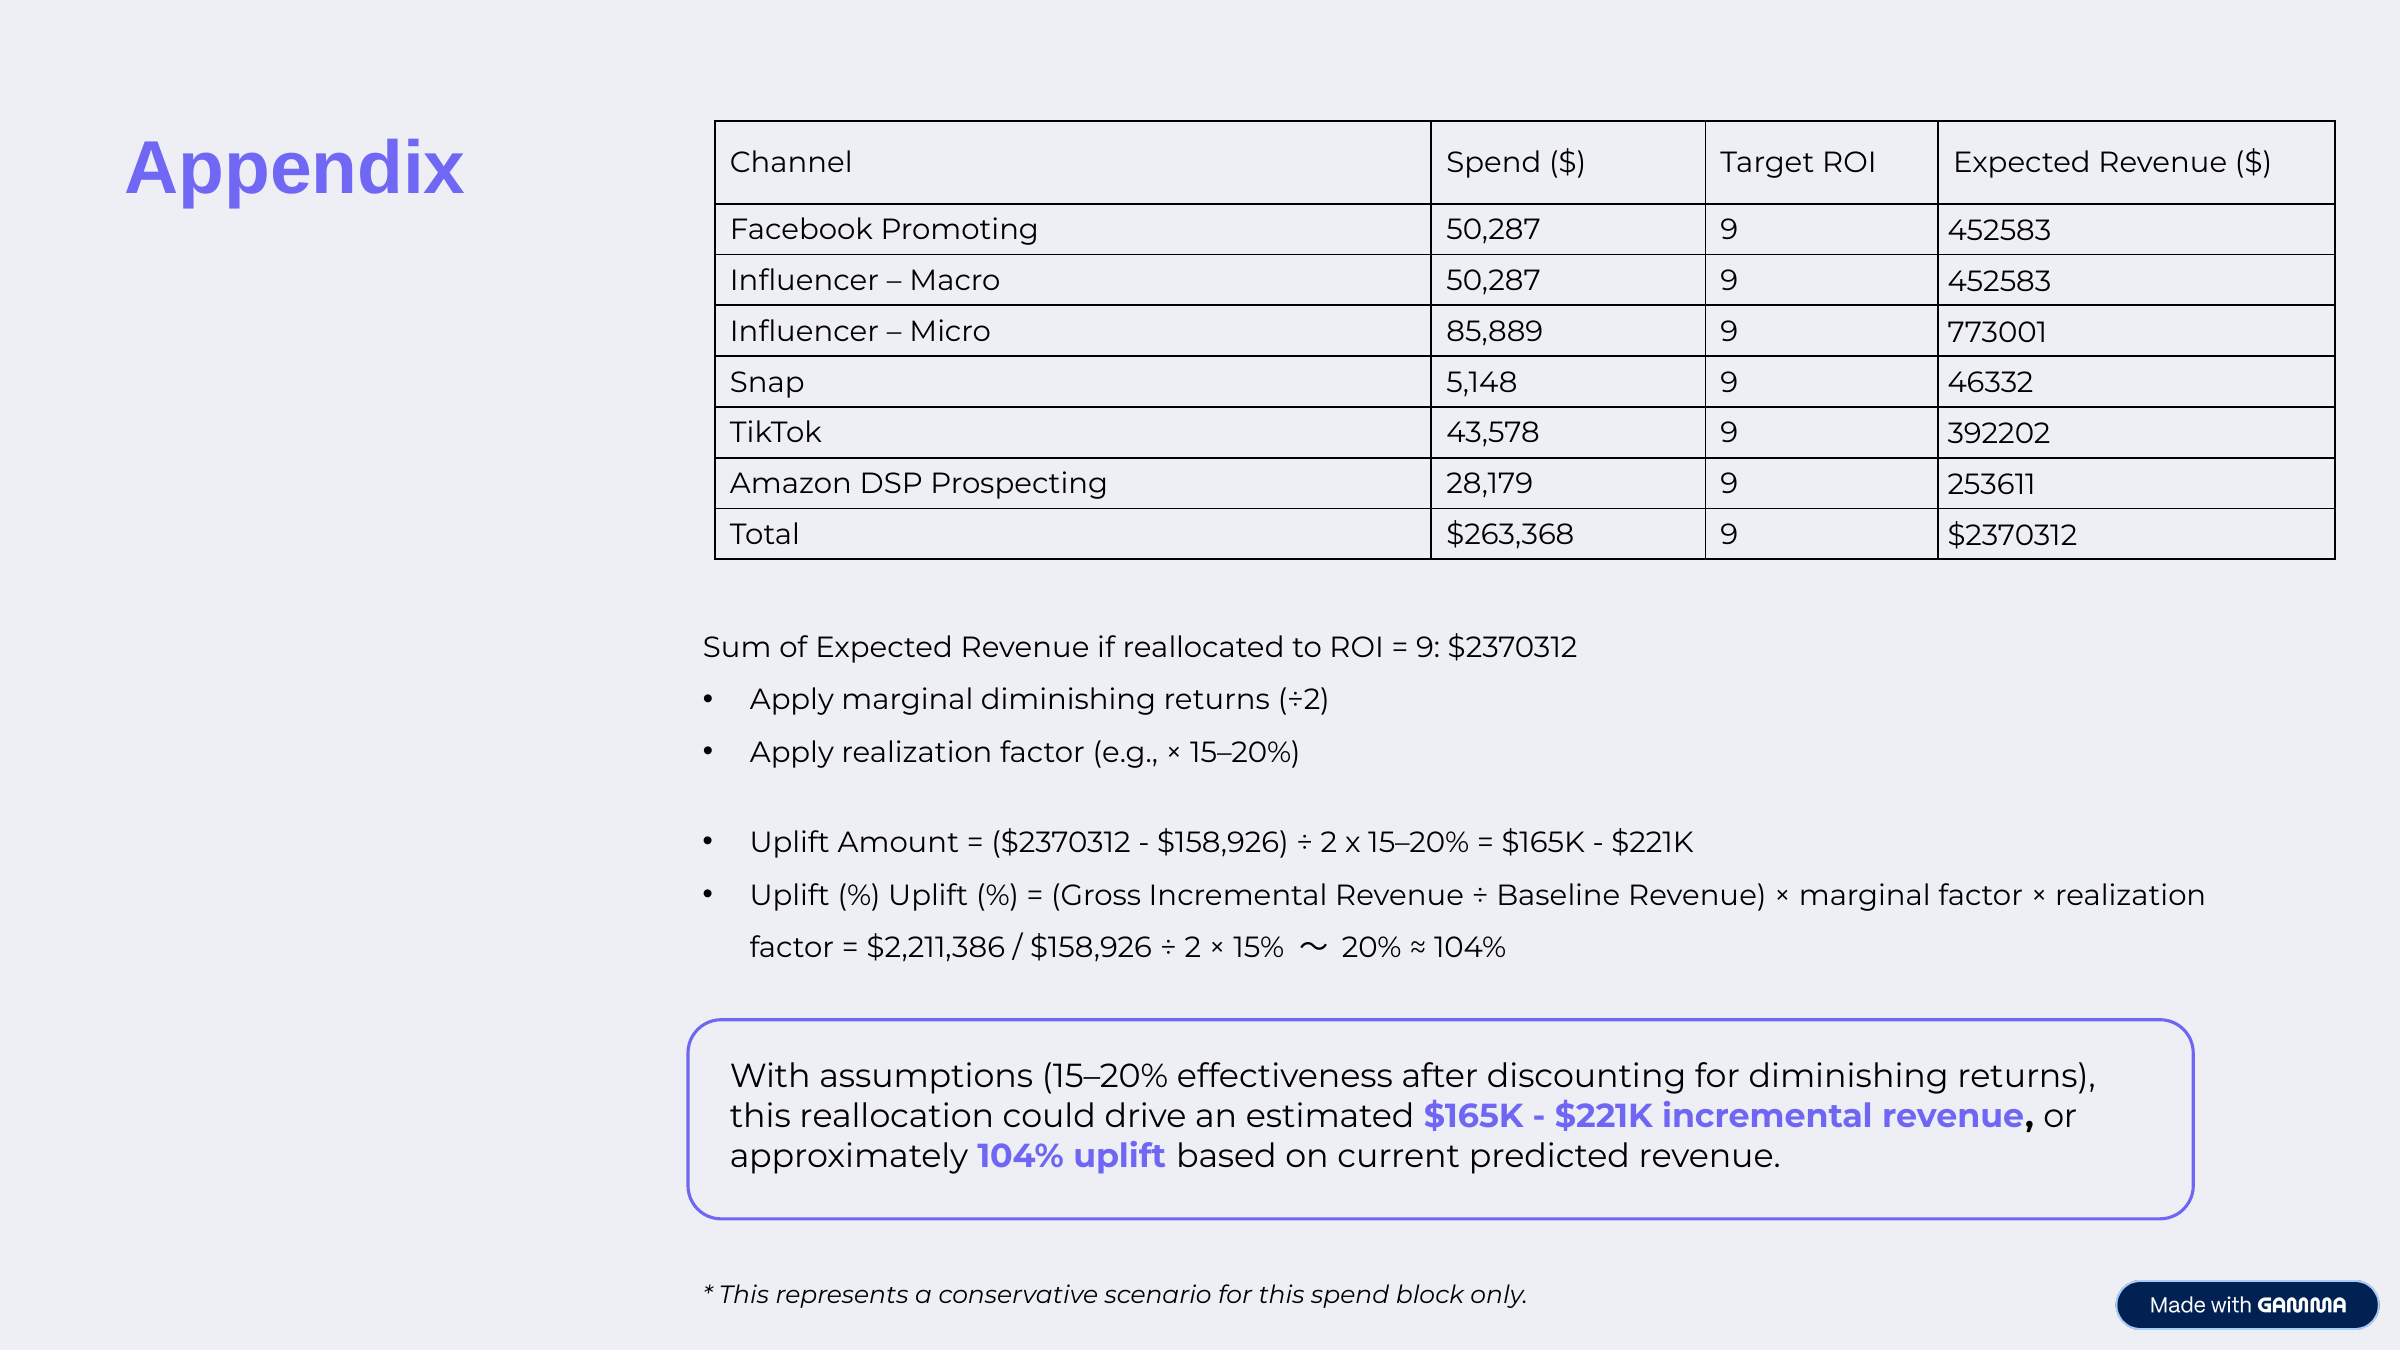

Appendix
| Channel | Spend ($) | Target ROI | Expected Revenue ($) |
| --- | --- | --- | --- |
| Facebook Promoting | 50,287 | 9 | 452583 |
| Influencer – Macro | 50,287 | 9 | 452583 |
| Influencer – Micro | 85,889 | 9 | 773001 |
| Snap | 5,148 | 9 | 46332 |
| TikTok | 43,578 | 9 | 392202 |
| Amazon DSP Prospecting | 28,179 | 9 | 253611 |
| Total | $263,368 | 9 | $2370312 |
Sum of Expected Revenue if reallocated to ROI = 9: $2370312
Apply marginal diminishing returns (÷2)
Apply realization factor (e.g., × 15–20%)
Uplift Amount = ($2370312 - $158,926) ÷ 2 x 15–20% = $165K - $221K
Uplift (%) Uplift (%) = (Gross Incremental Revenue ÷ Baseline Revenue) × marginal factor × realization factor = $2,211,386 / $158,926​ ÷ 2 × 15% ～ 20% ≈ 104%

With assumptions (15–20% effectiveness after discounting for diminishing returns), this reallocation could drive an estimated $165K - $221K incremental revenue, or approximately 104% uplift based on current predicted revenue.
* This represents a conservative scenario for this spend block only.